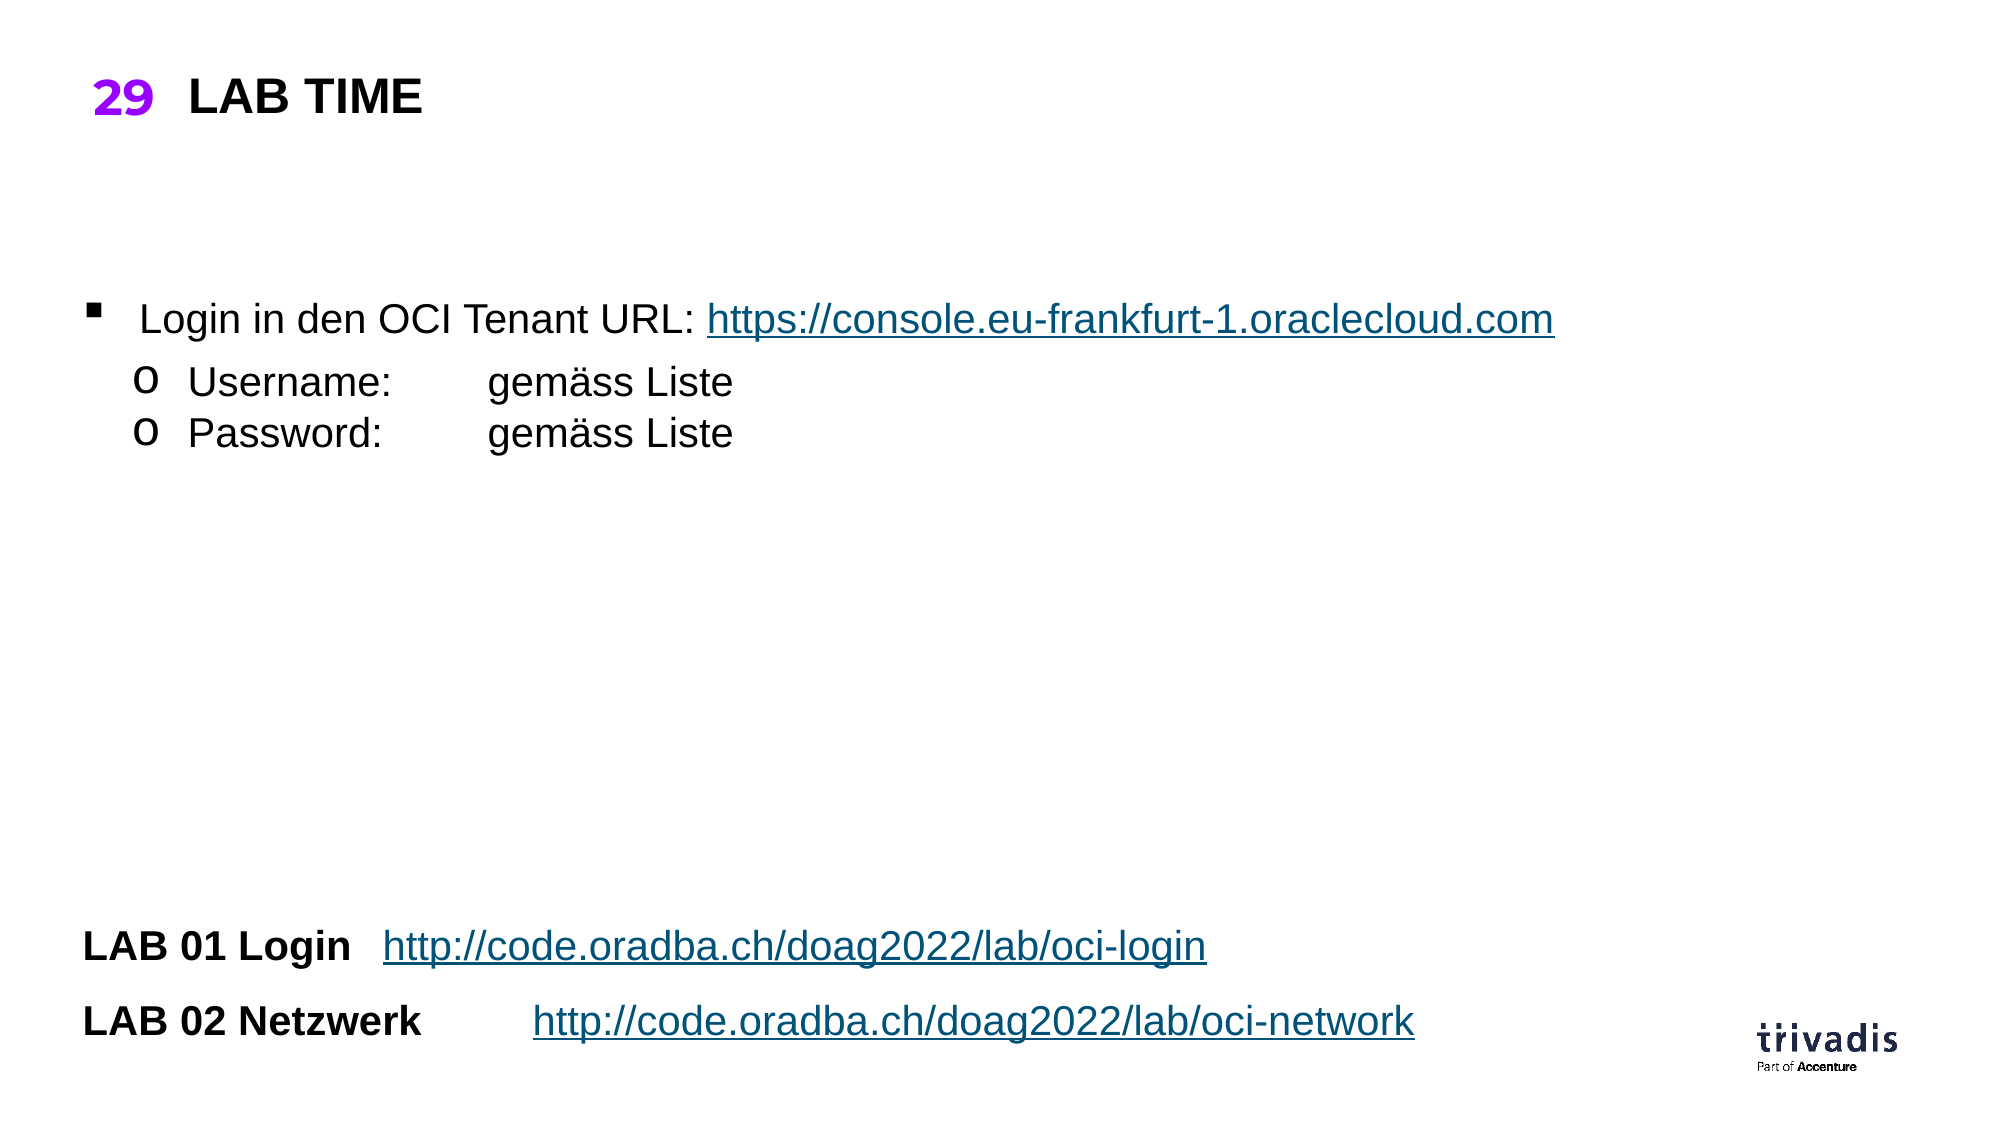

# Lab Time
Login in den OCI Tenant URL: https://console.eu-frankfurt-1.oraclecloud.com​
Username: 	gemäss List​e
Password: 	gemäss Liste

LAB 01 Login 	http://code.oradba.ch/doag2022/lab/oci-login
LAB 02 Netzwerk 	http://code.oradba.ch/doag2022/lab/oci-network